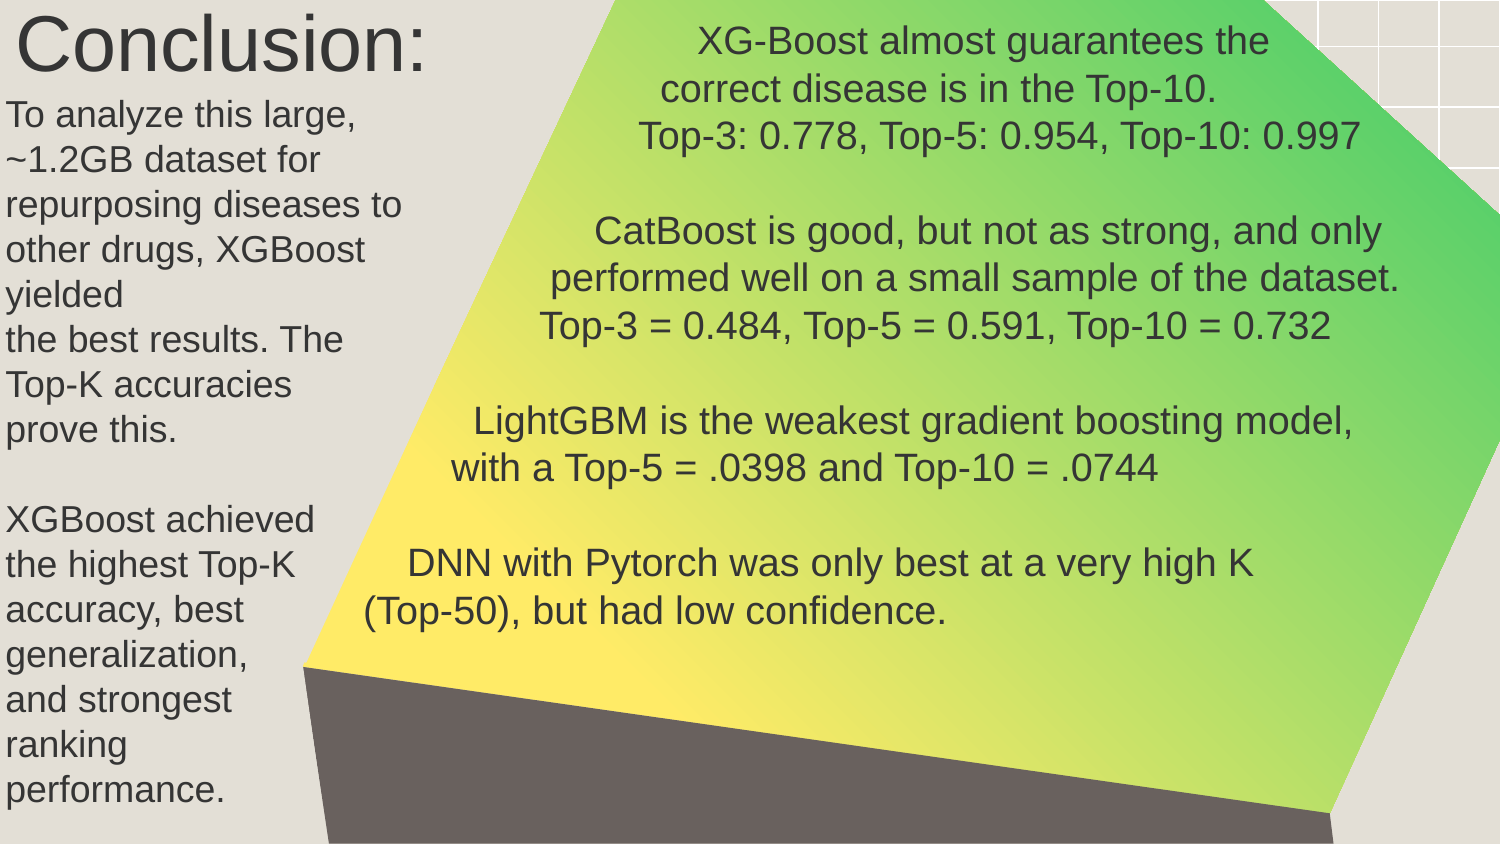

XG-Boost almost guarantees the
                               correct disease is in the Top-10.
                             Top-3: 0.778, Top-5: 0.954, Top-10: 0.997

                         CatBoost is good, but not as strong, and only
                     performed well on a small sample of the dataset.
                    Top-3 = 0.484, Top-5 = 0.591, Top-10 = 0.732

              LightGBM is the weakest gradient boosting model,
            with a Top-5 = .0398 and Top-10 = .0744

        DNN with Pytorch was only best at a very high K
    (Top-50), but had low confidence.
Conclusion:
To analyze this large, ~1.2GB dataset for repurposing diseases to other drugs, XGBoost yielded
the best results. The
Top-K accuracies
prove this.

XGBoost achieved
the highest Top-K  accuracy, best generalization,
and strongest
ranking
performance.